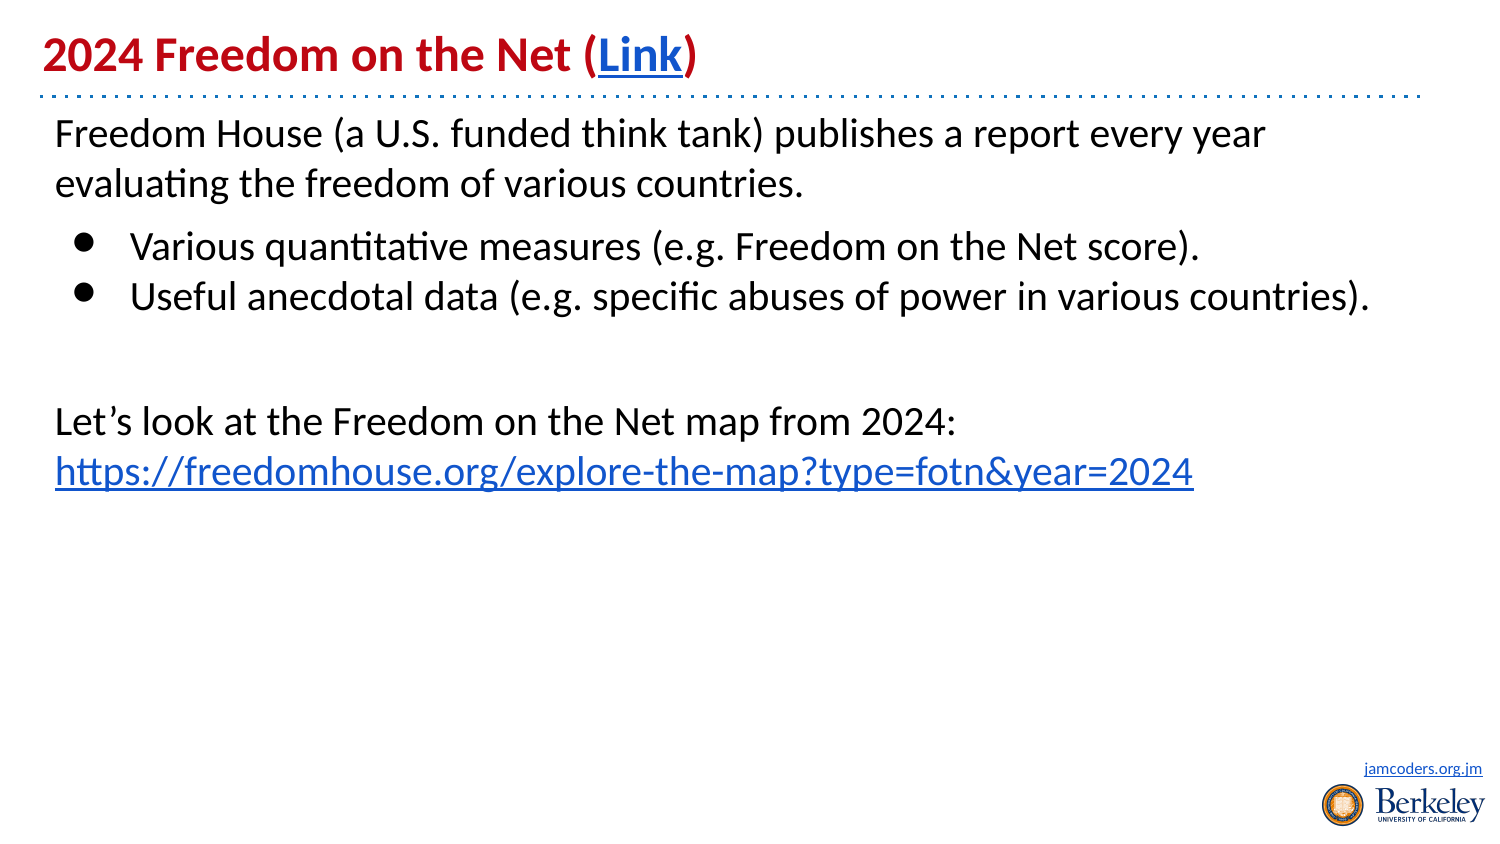

# 2024 Freedom on the Net (Link)
Freedom House (a U.S. funded think tank) publishes a report every year evaluating the freedom of various countries.
Various quantitative measures (e.g. Freedom on the Net score).
Useful anecdotal data (e.g. specific abuses of power in various countries).

Let’s look at the Freedom on the Net map from 2024: https://freedomhouse.org/explore-the-map?type=fotn&year=2024

US
China
India